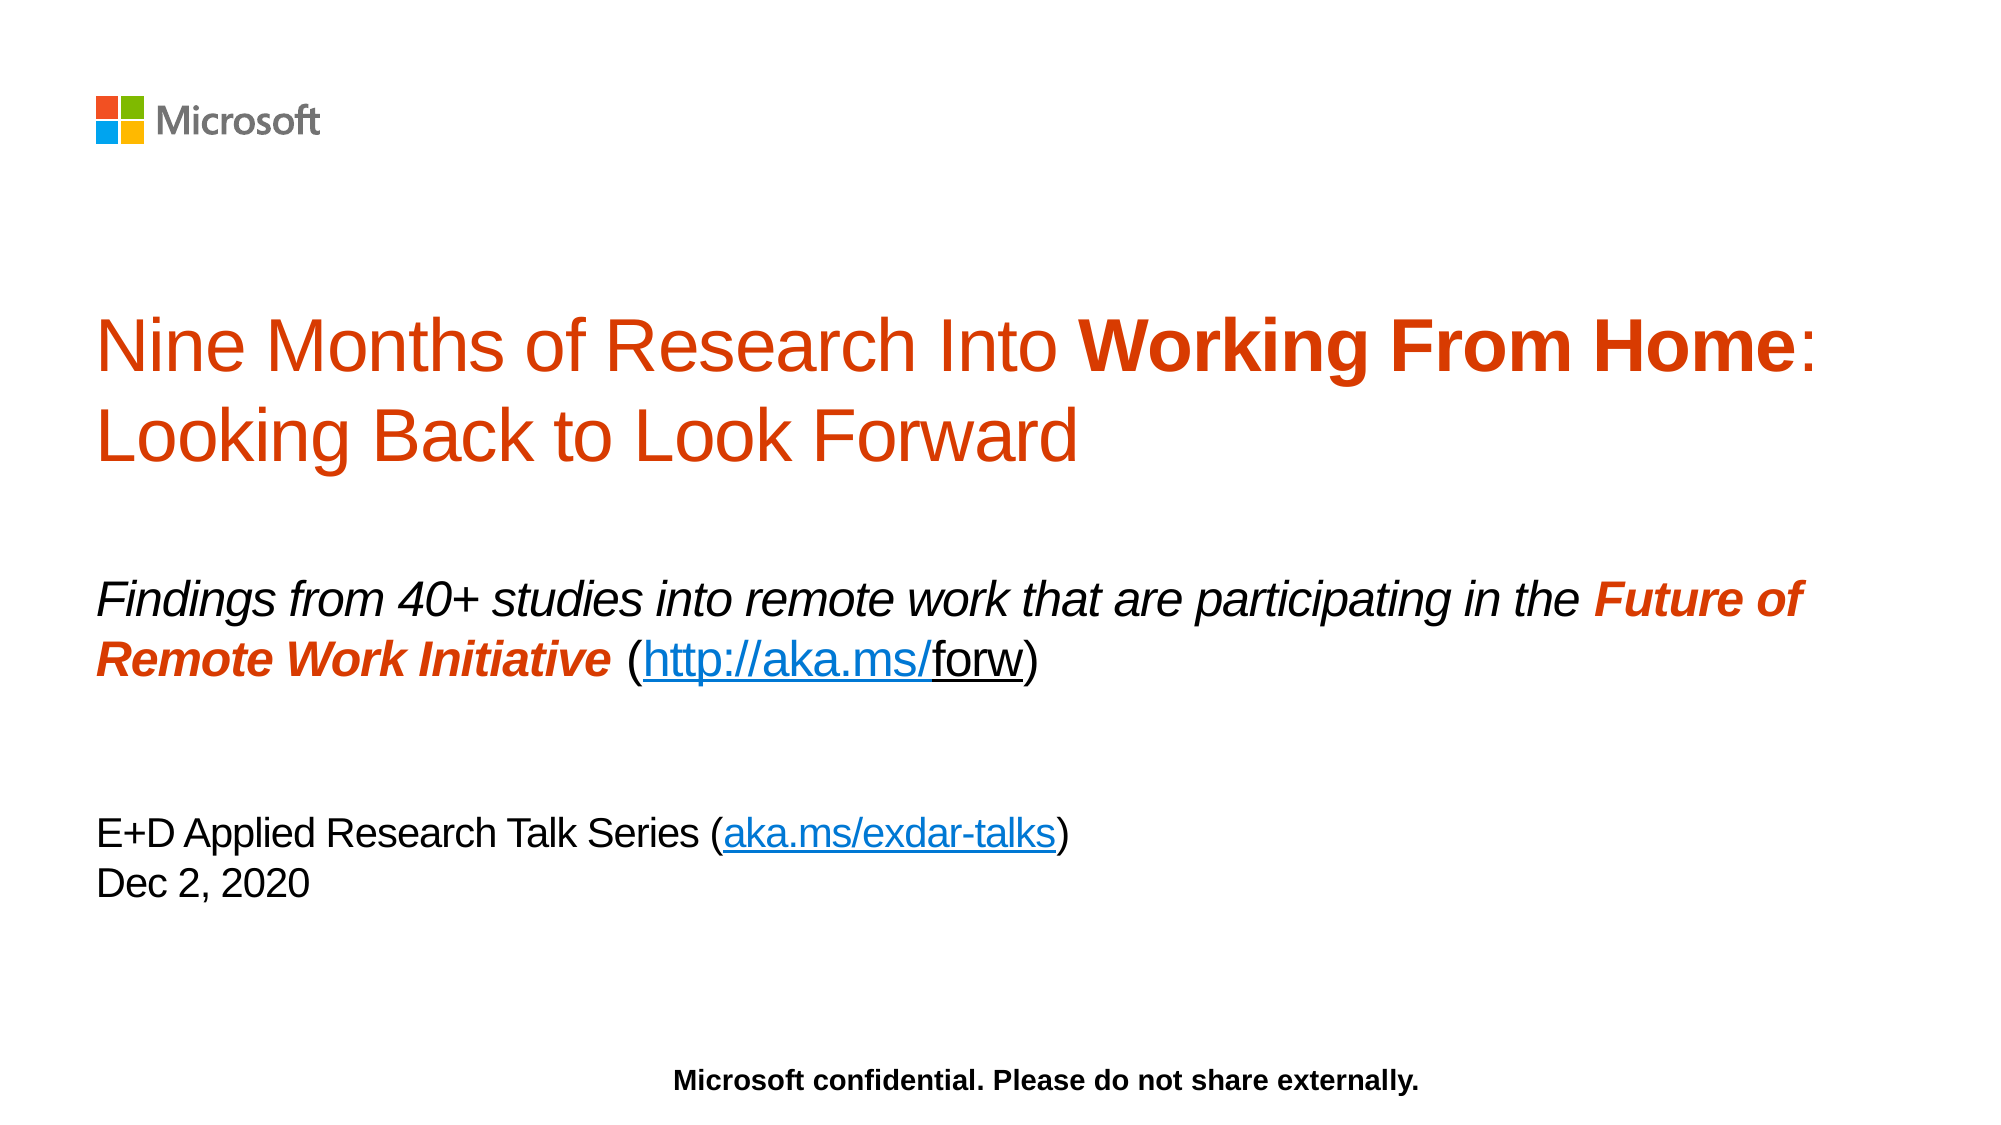

# Nine Months of Research Into Working From Home: Looking Back to Look Forward Findings from 40+ studies into remote work that are participating in the Future of Remote Work Initiative (http://aka.ms/forw) E+D Applied Research Talk Series (aka.ms/exdar-talks) Dec 2, 2020
Microsoft confidential. Please do not share externally.